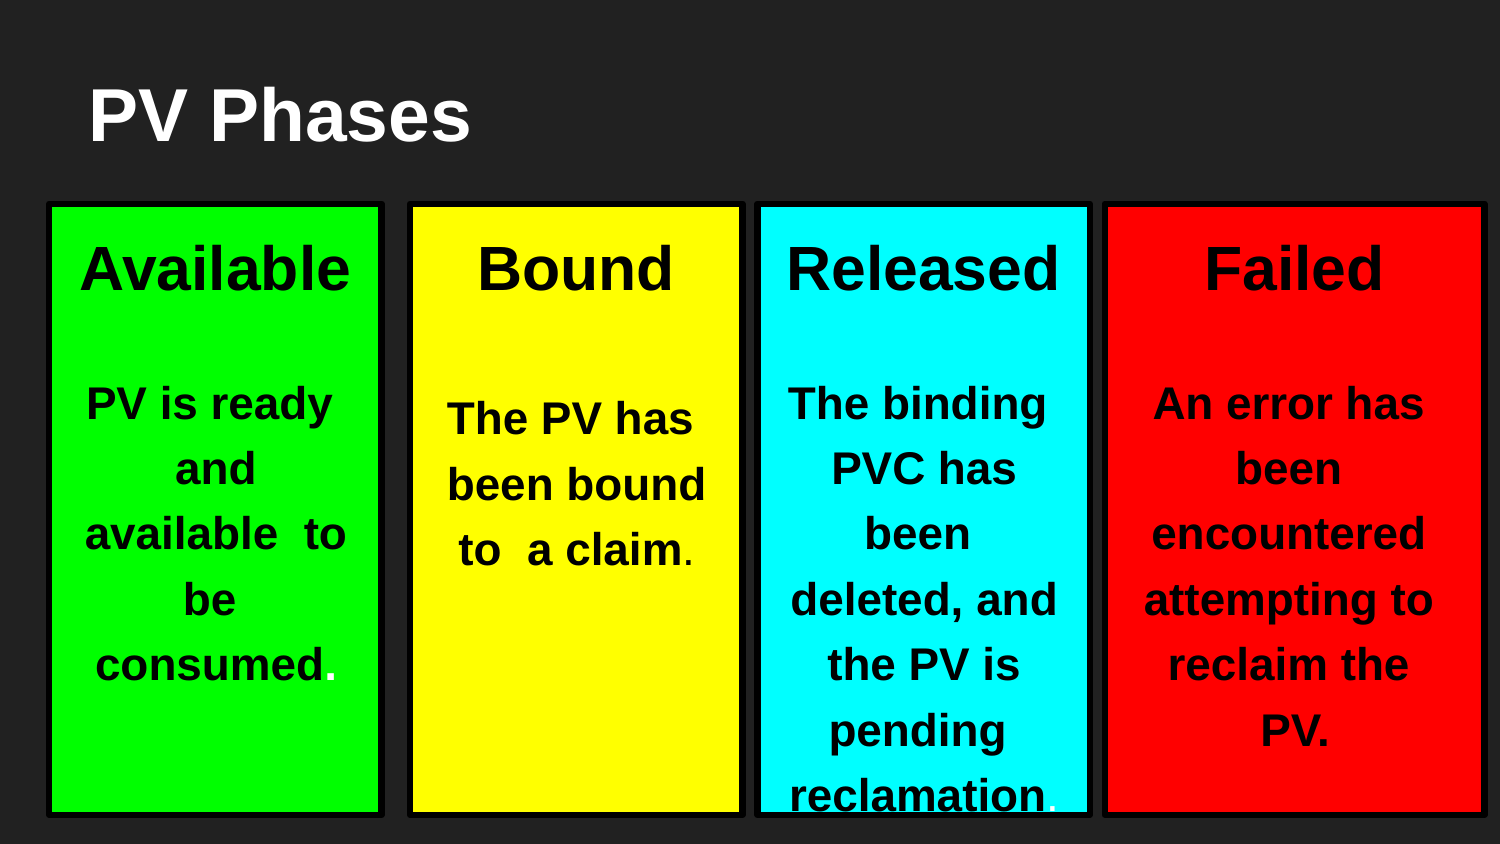

# PV Phases
Available
PV is ready  and available  to be  consumed.
Bound

The PV has  been bound to  a claim.
Released
The binding  PVC has been  deleted, and the PV is pending  reclamation.
Failed
An error has  been  encountered  attempting to  reclaim the  PV.